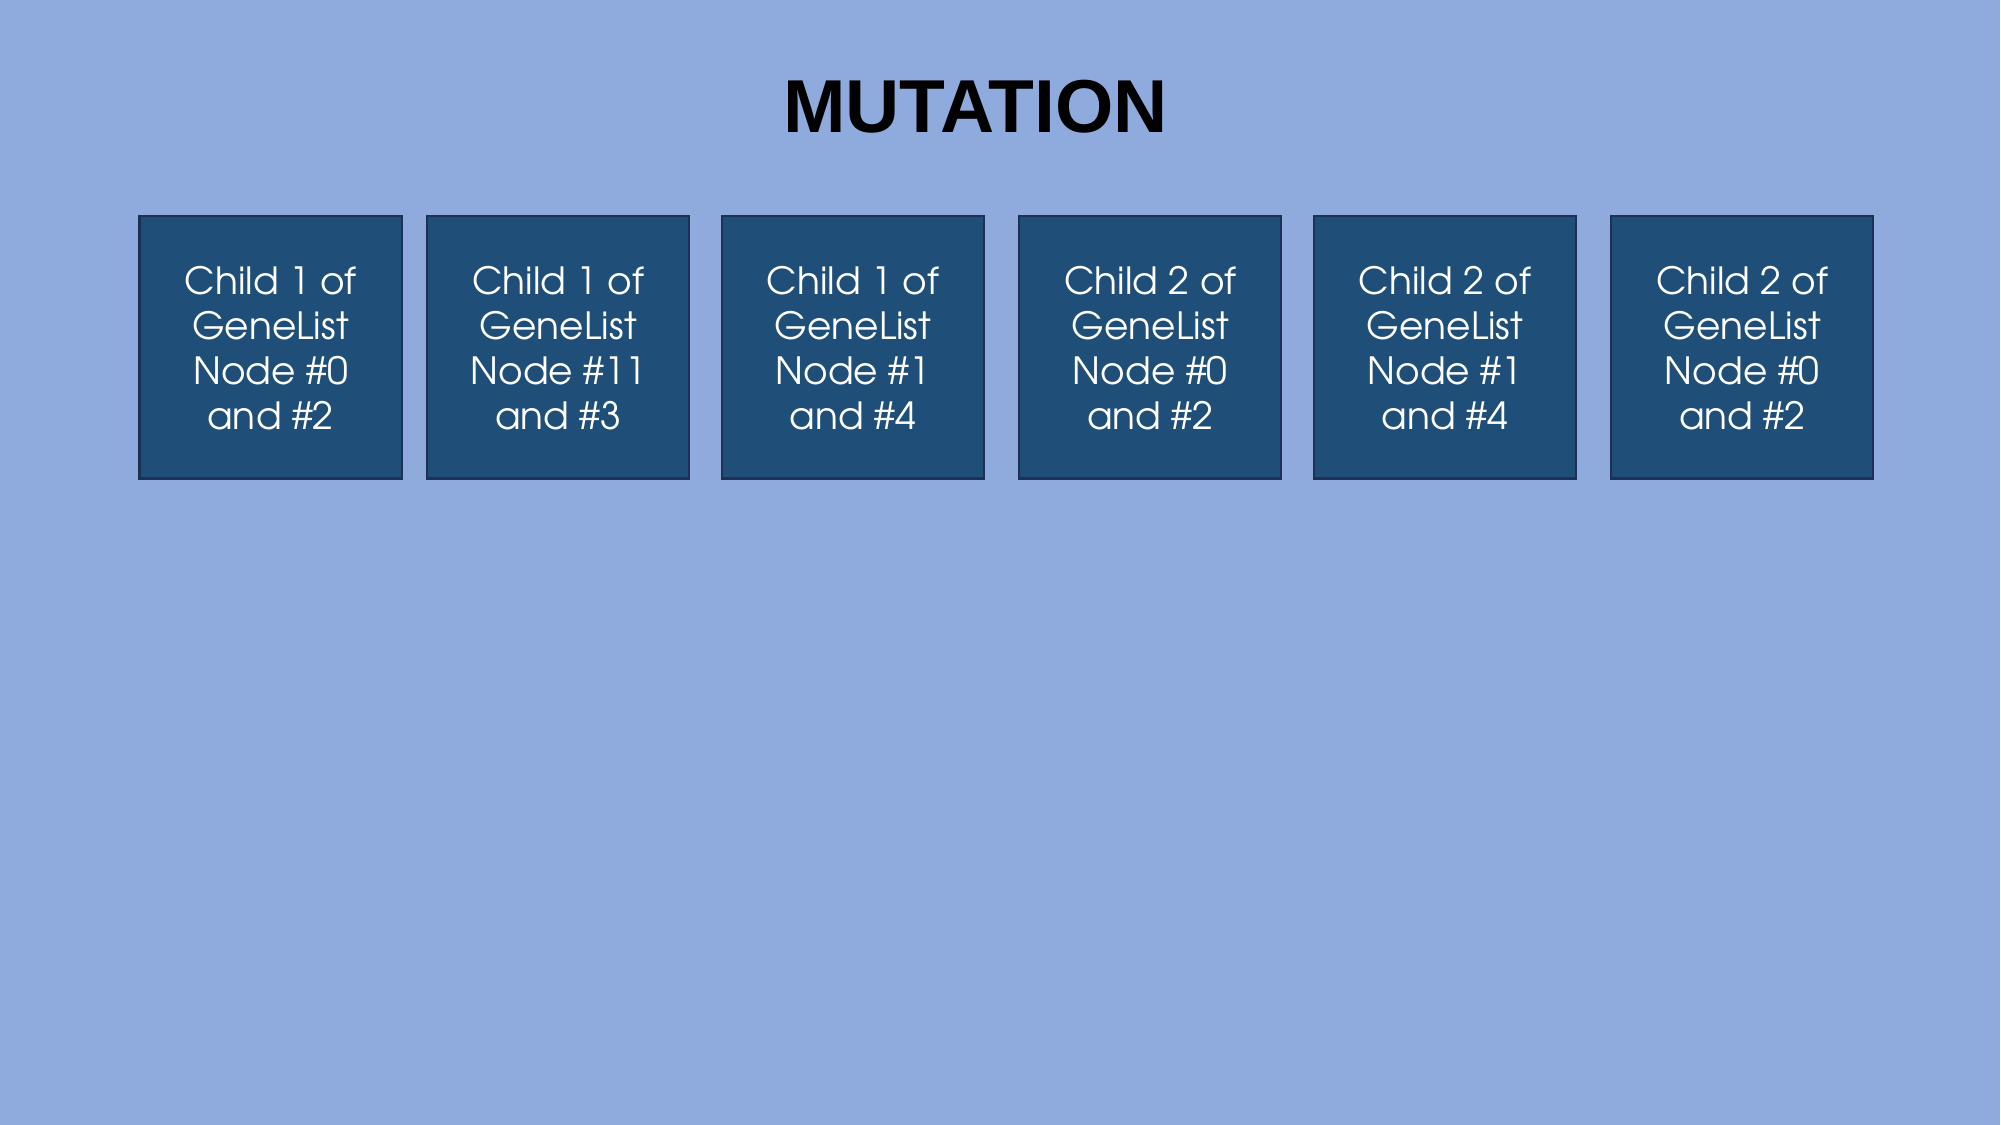

MUTATION
Child 2 of
GeneList Node #1 and #4
Child 1 of
GeneList Node #1 and #4
Child 1 of
GeneList Node #0 and #2
Child 1 of
GeneList Node #11 and #3
Child 2 of
GeneList Node #0 and #2
Child 2 of
GeneList Node #0 and #2